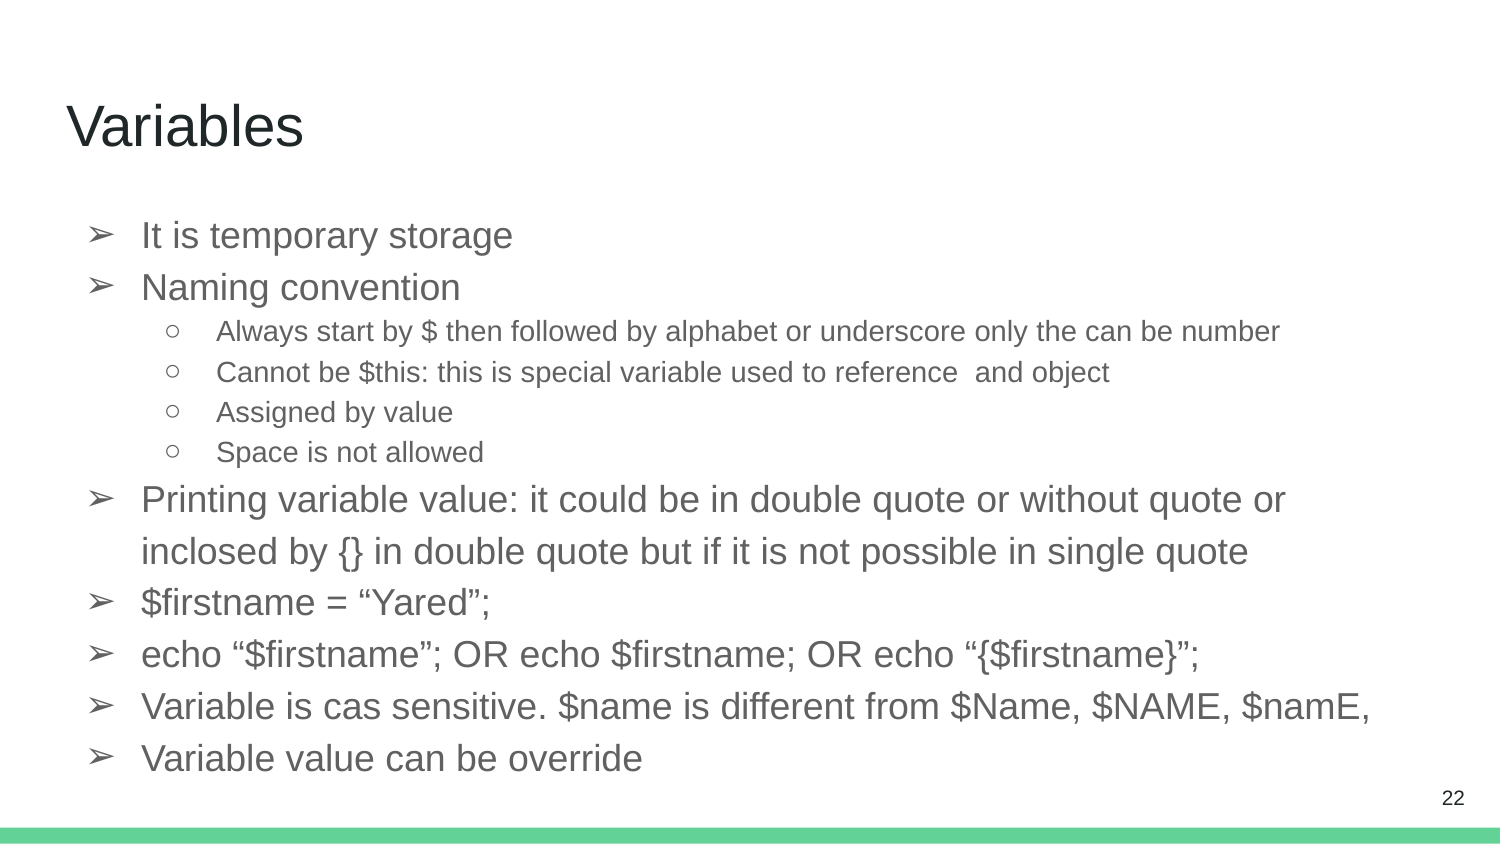

# Variables
It is temporary storage
Naming convention
Always start by $ then followed by alphabet or underscore only the can be number
Cannot be $this: this is special variable used to reference  and object
Assigned by value
Space is not allowed
Printing variable value: it could be in double quote or without quote or inclosed by {} in double quote but if it is not possible in single quote
$firstname = “Yared”;
echo “$firstname”; OR echo $firstname; OR echo “{$firstname}”;
Variable is cas sensitive. $name is different from $Name, $NAME, $namE,
Variable value can be override

22